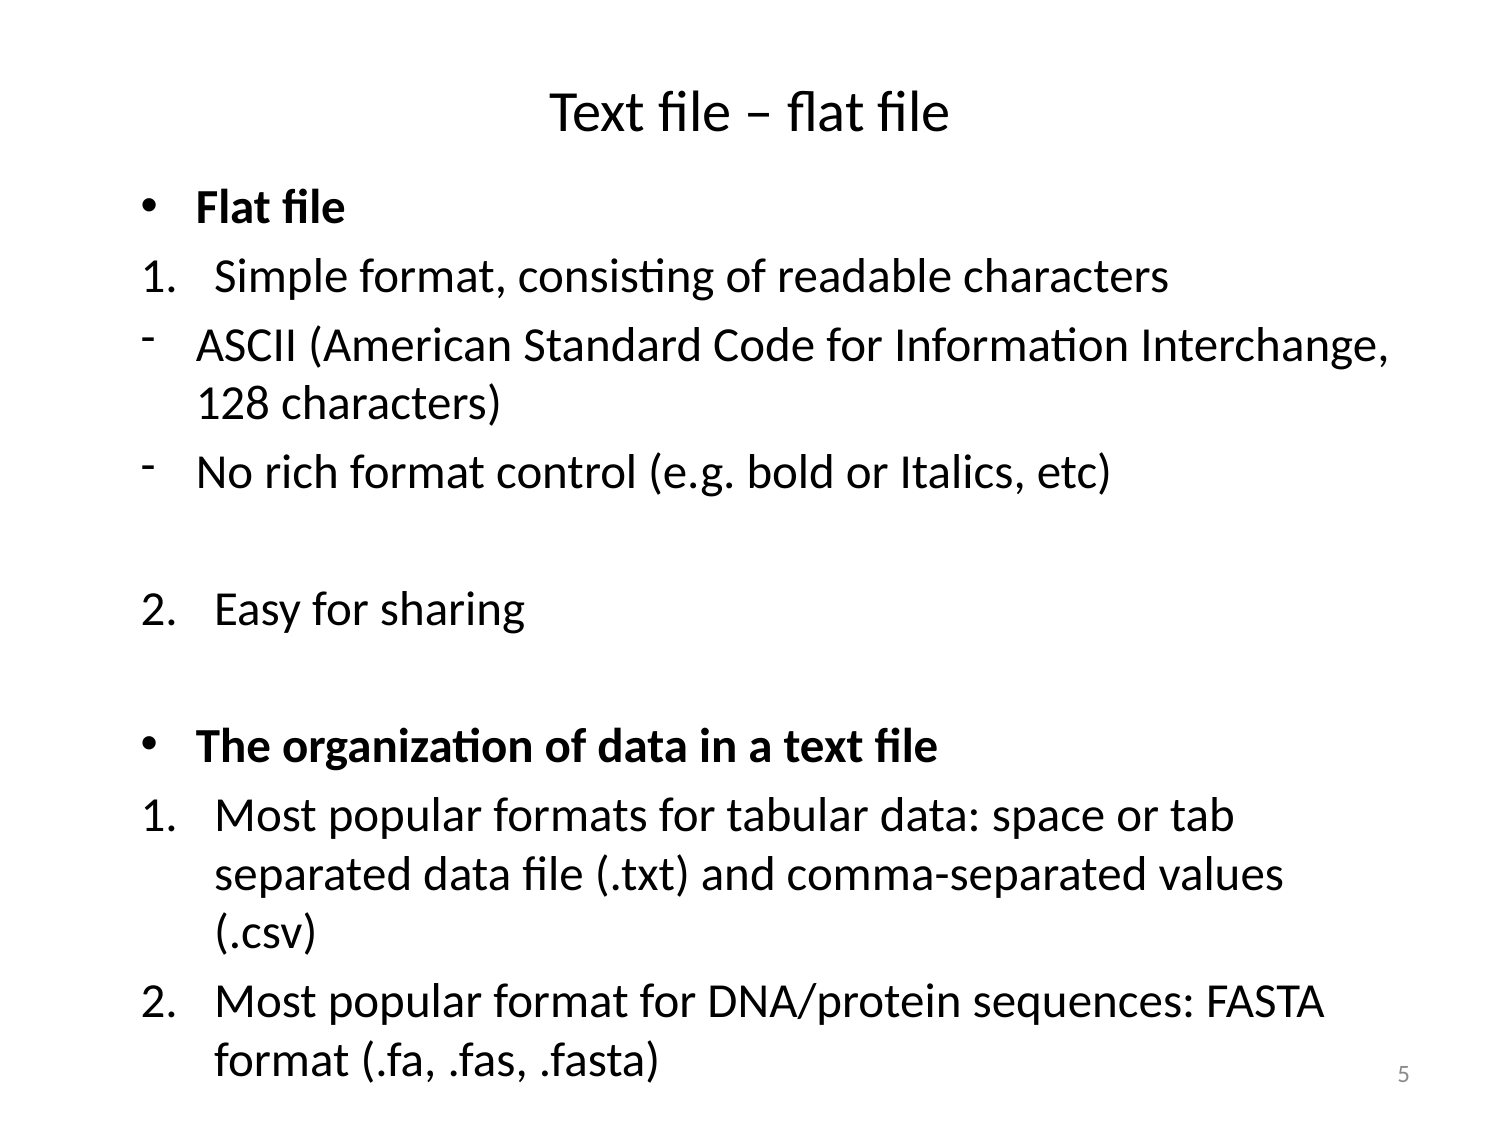

# Text file – flat file
Flat file
Simple format, consisting of readable characters
ASCII (American Standard Code for Information Interchange, 128 characters)
No rich format control (e.g. bold or Italics, etc)

Easy for sharing

The organization of data in a text file
Most popular formats for tabular data: space or tab separated data file (.txt) and comma-separated values (.csv)
Most popular format for DNA/protein sequences: FASTA format (.fa, .fas, .fasta)
5